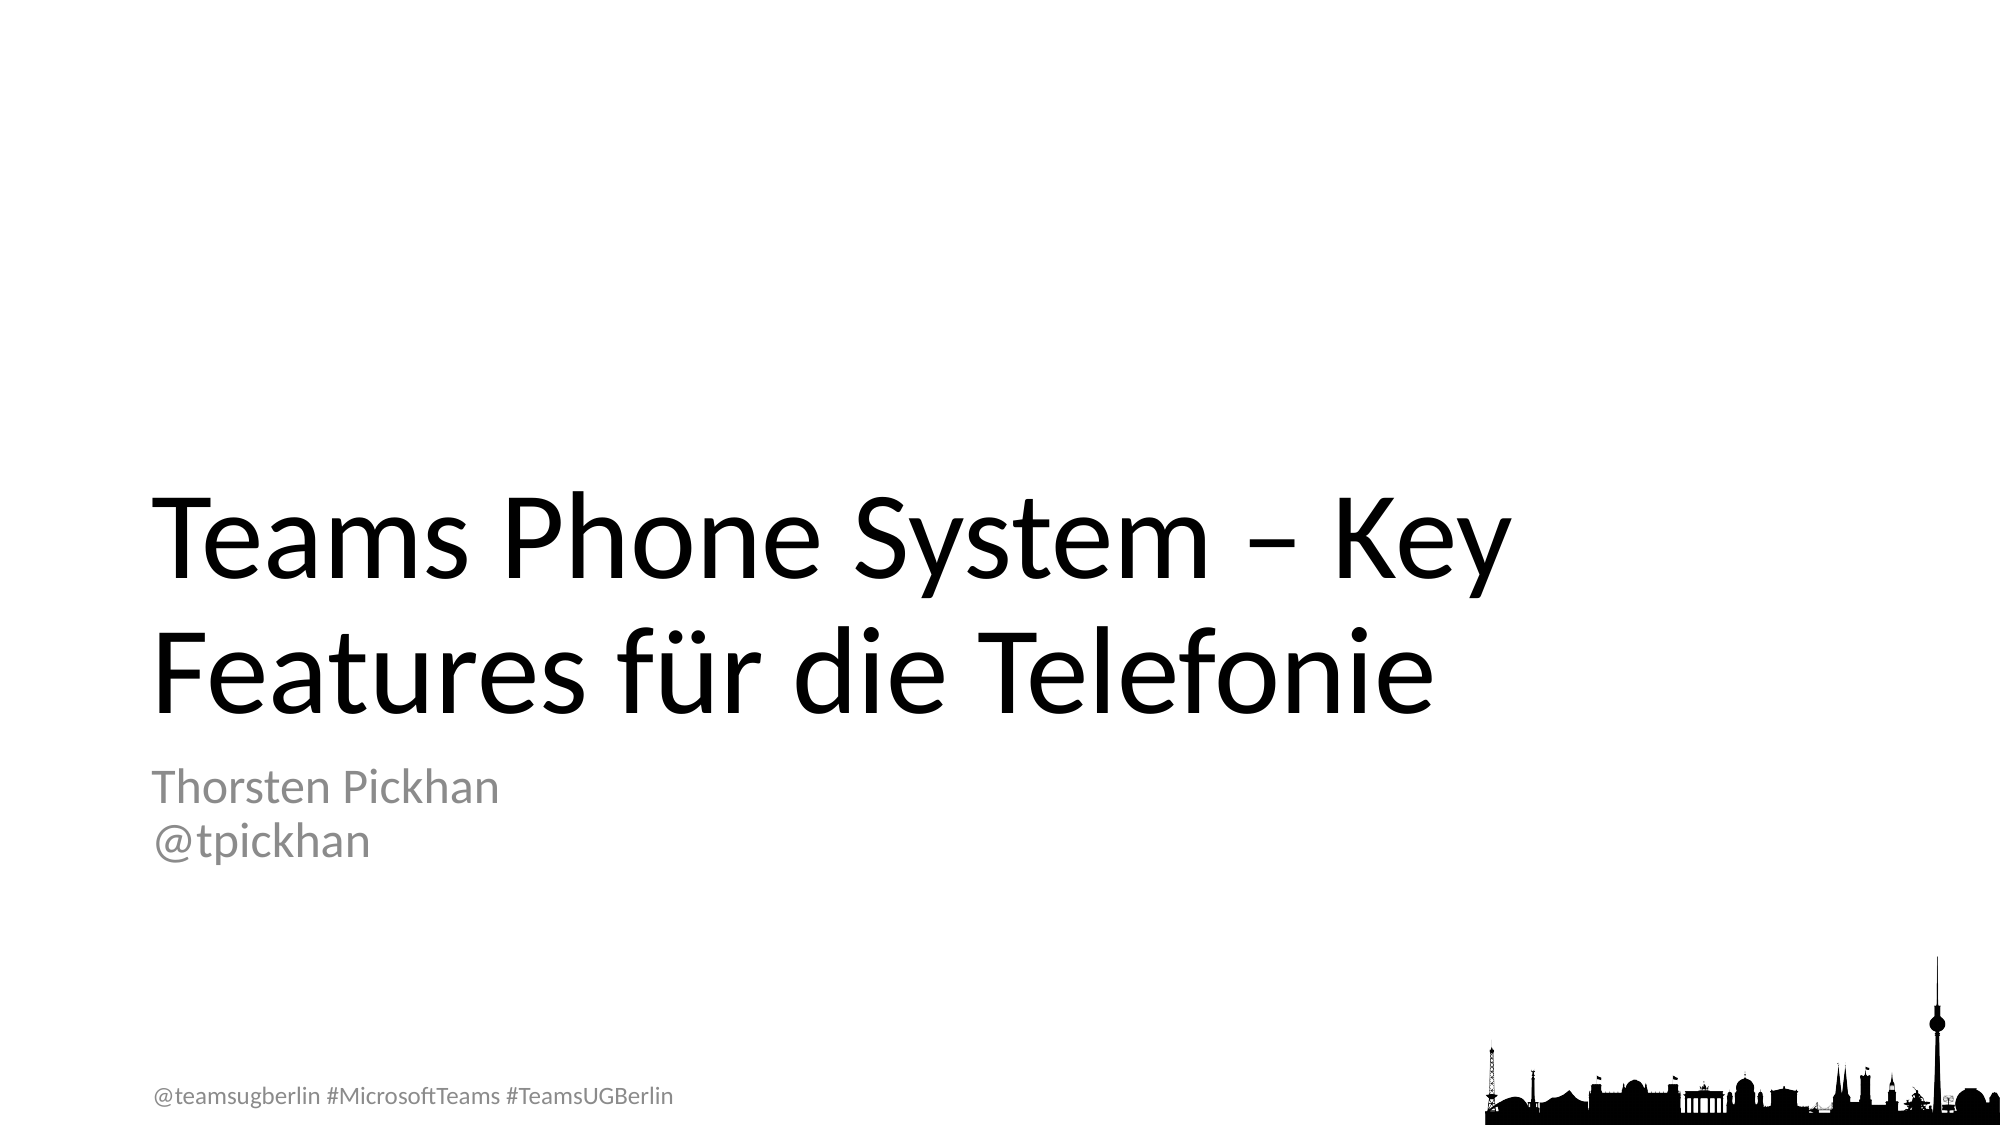

# Teams Phone System – Key Features für die Telefonie
Thorsten Pickhan
@tpickhan